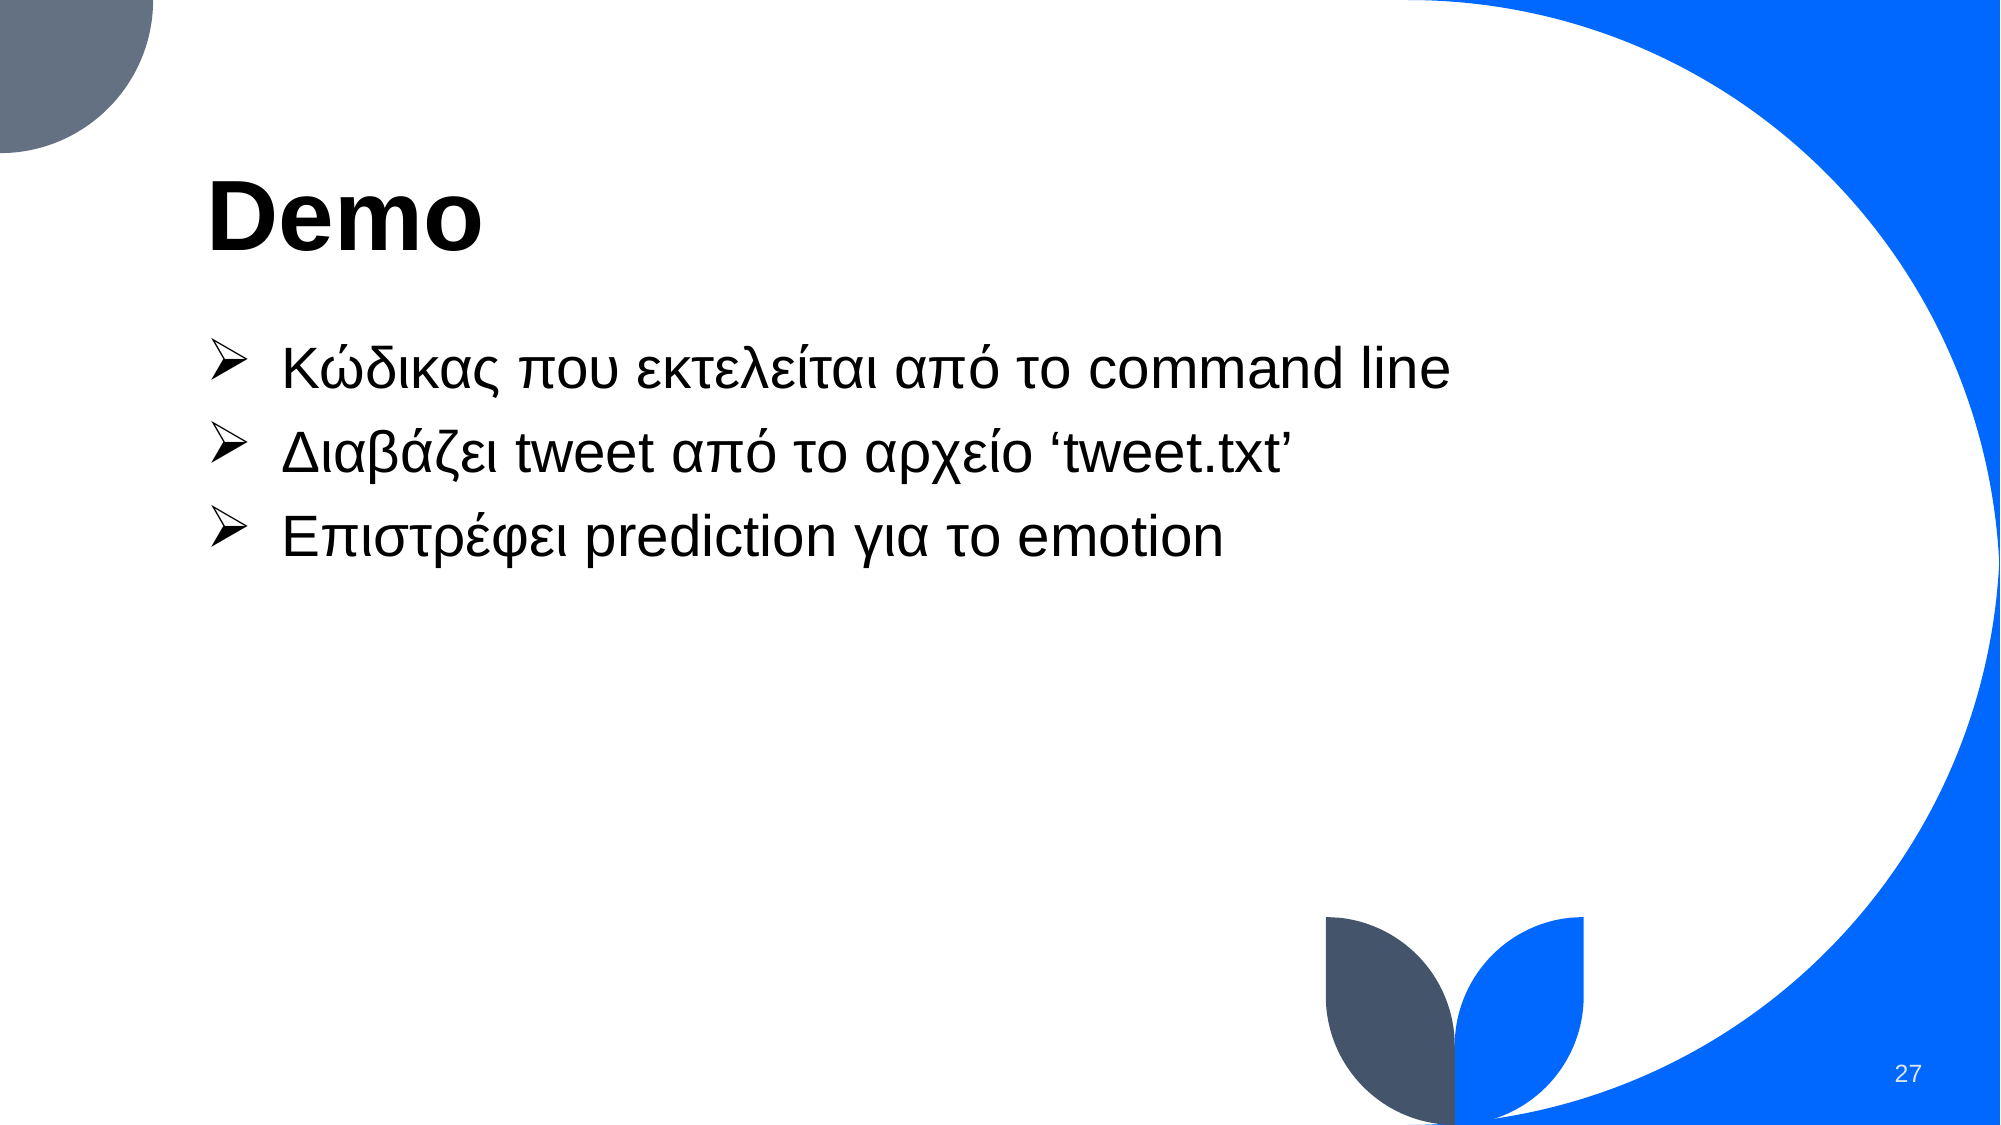

# Demo
Κώδικας που εκτελείται από το command line
Διαβάζει tweet από το αρχείο ‘tweet.txt’
Επιστρέφει prediction για το emotion
27